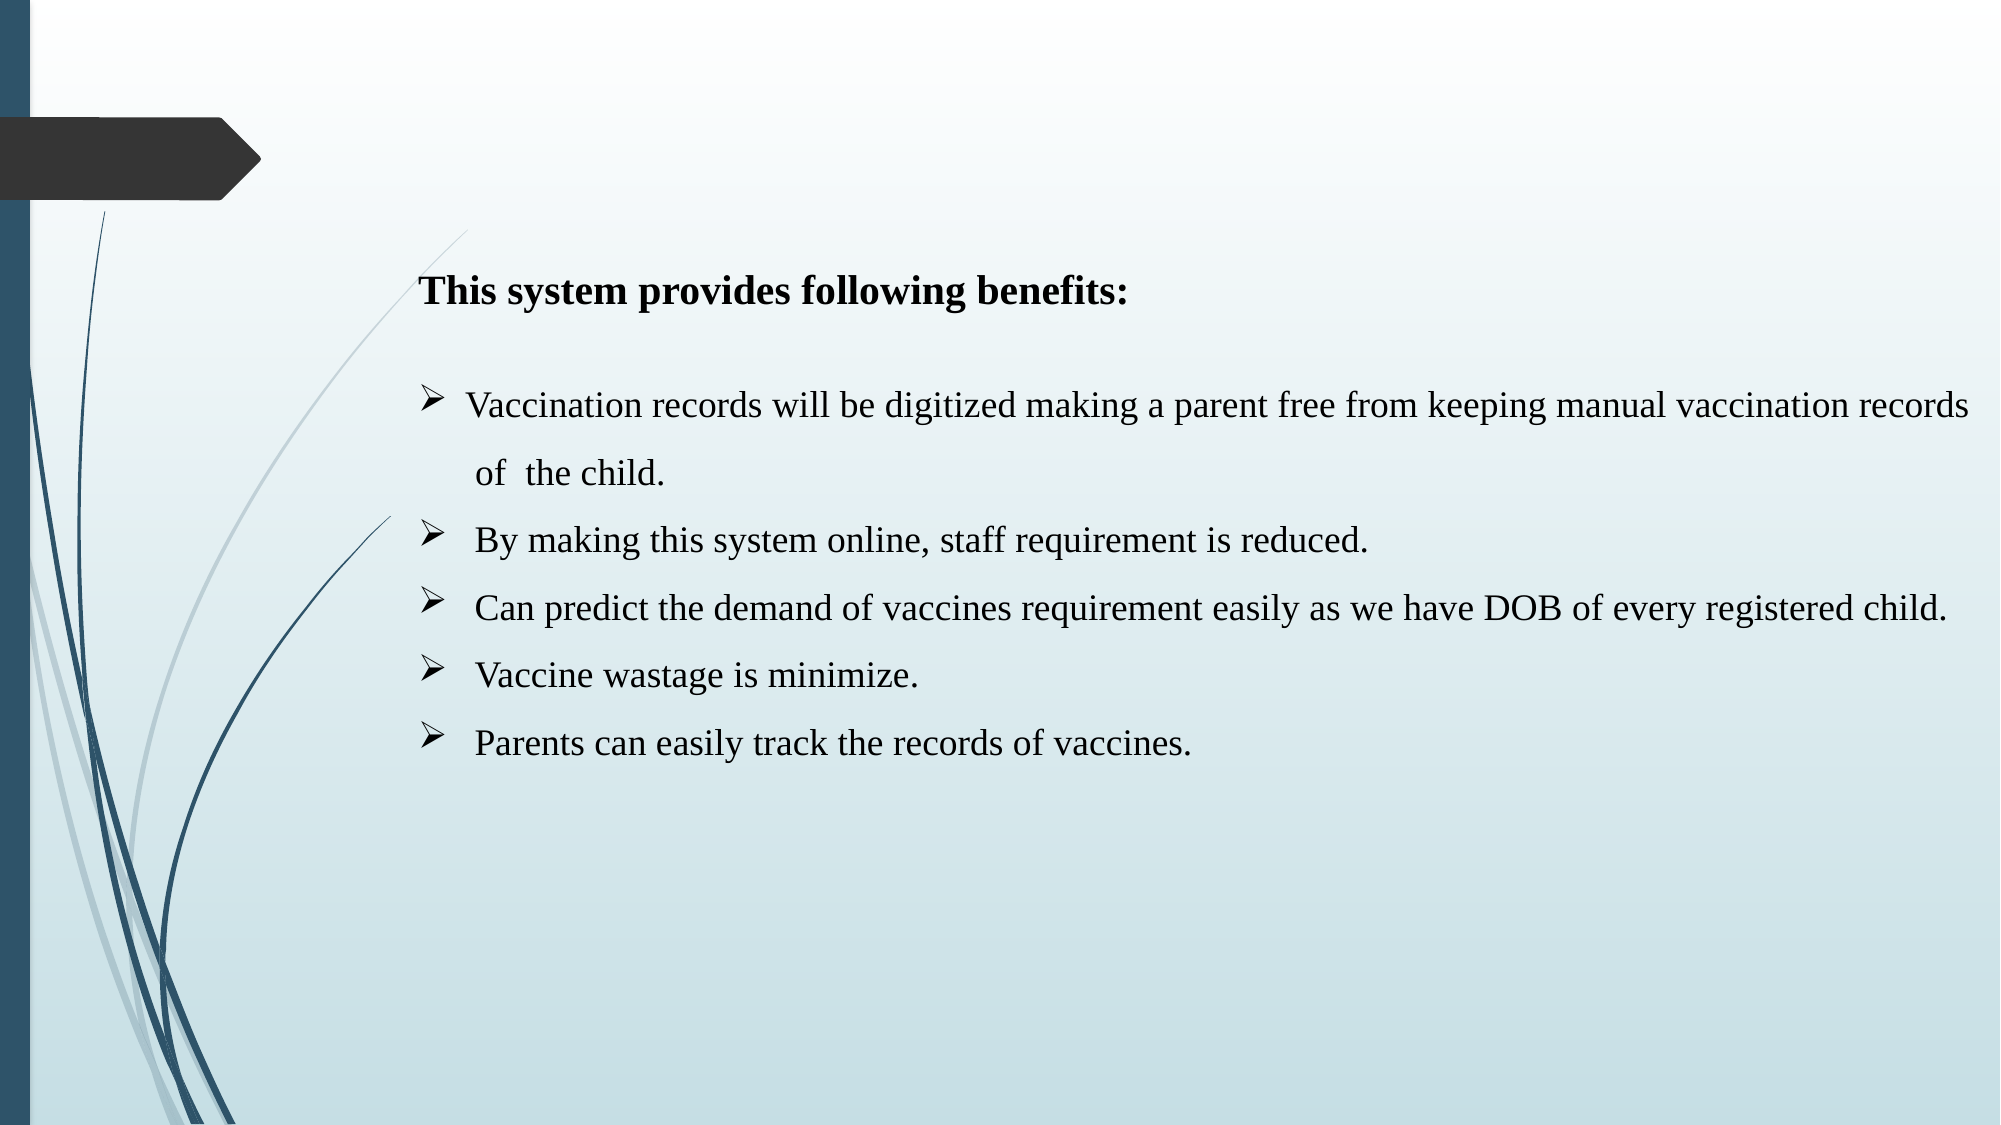

This system provides following benefits:

Vaccination records will be digitized making a parent free from keeping manual vaccination records
      of  the child.
 By making this system online, staff requirement is reduced.
 Can predict the demand of vaccines requirement easily as we have DOB of every registered child.
 Vaccine wastage is minimize.
 Parents can easily track the records of vaccines.